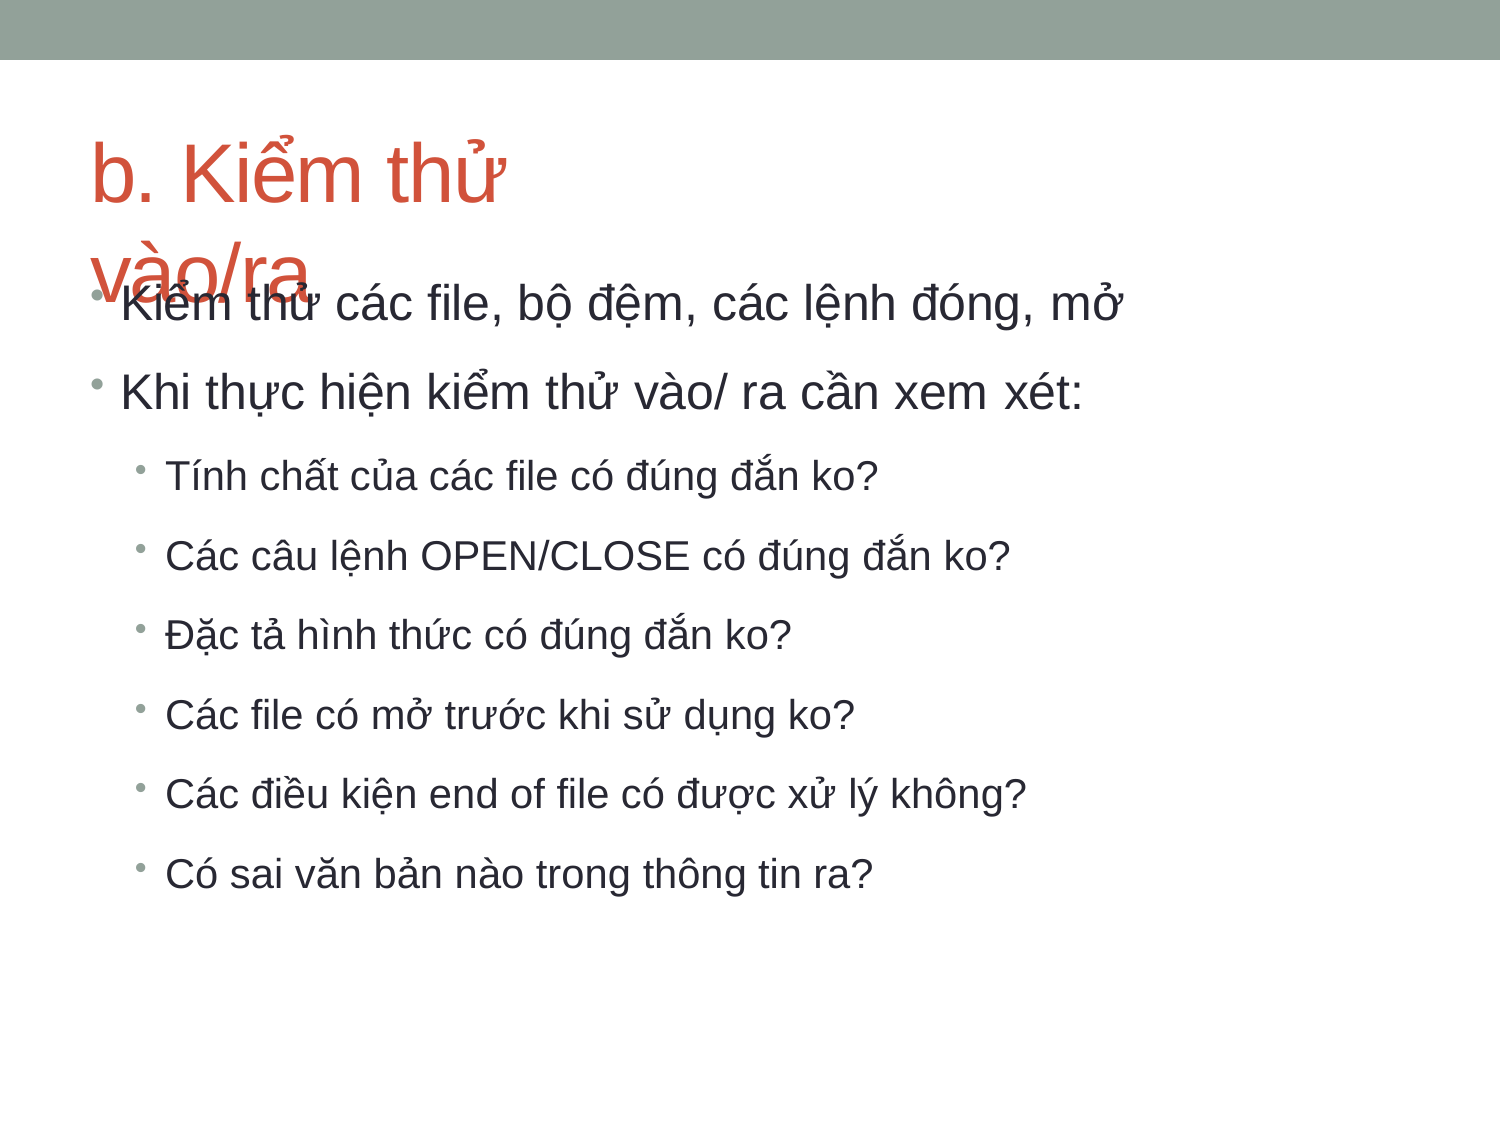

# b. Kiểm thử vào/ra
Kiểm thử các file, bộ đệm, các lệnh đóng, mở
Khi thực hiện kiểm thử vào/ ra cần xem xét:
Tính chất của các file có đúng đắn ko?
Các câu lệnh OPEN/CLOSE có đúng đắn ko?
Đặc tả hình thức có đúng đắn ko?
Các file có mở trước khi sử dụng ko?
Các điều kiện end of file có được xử lý không?
Có sai văn bản nào trong thông tin ra?